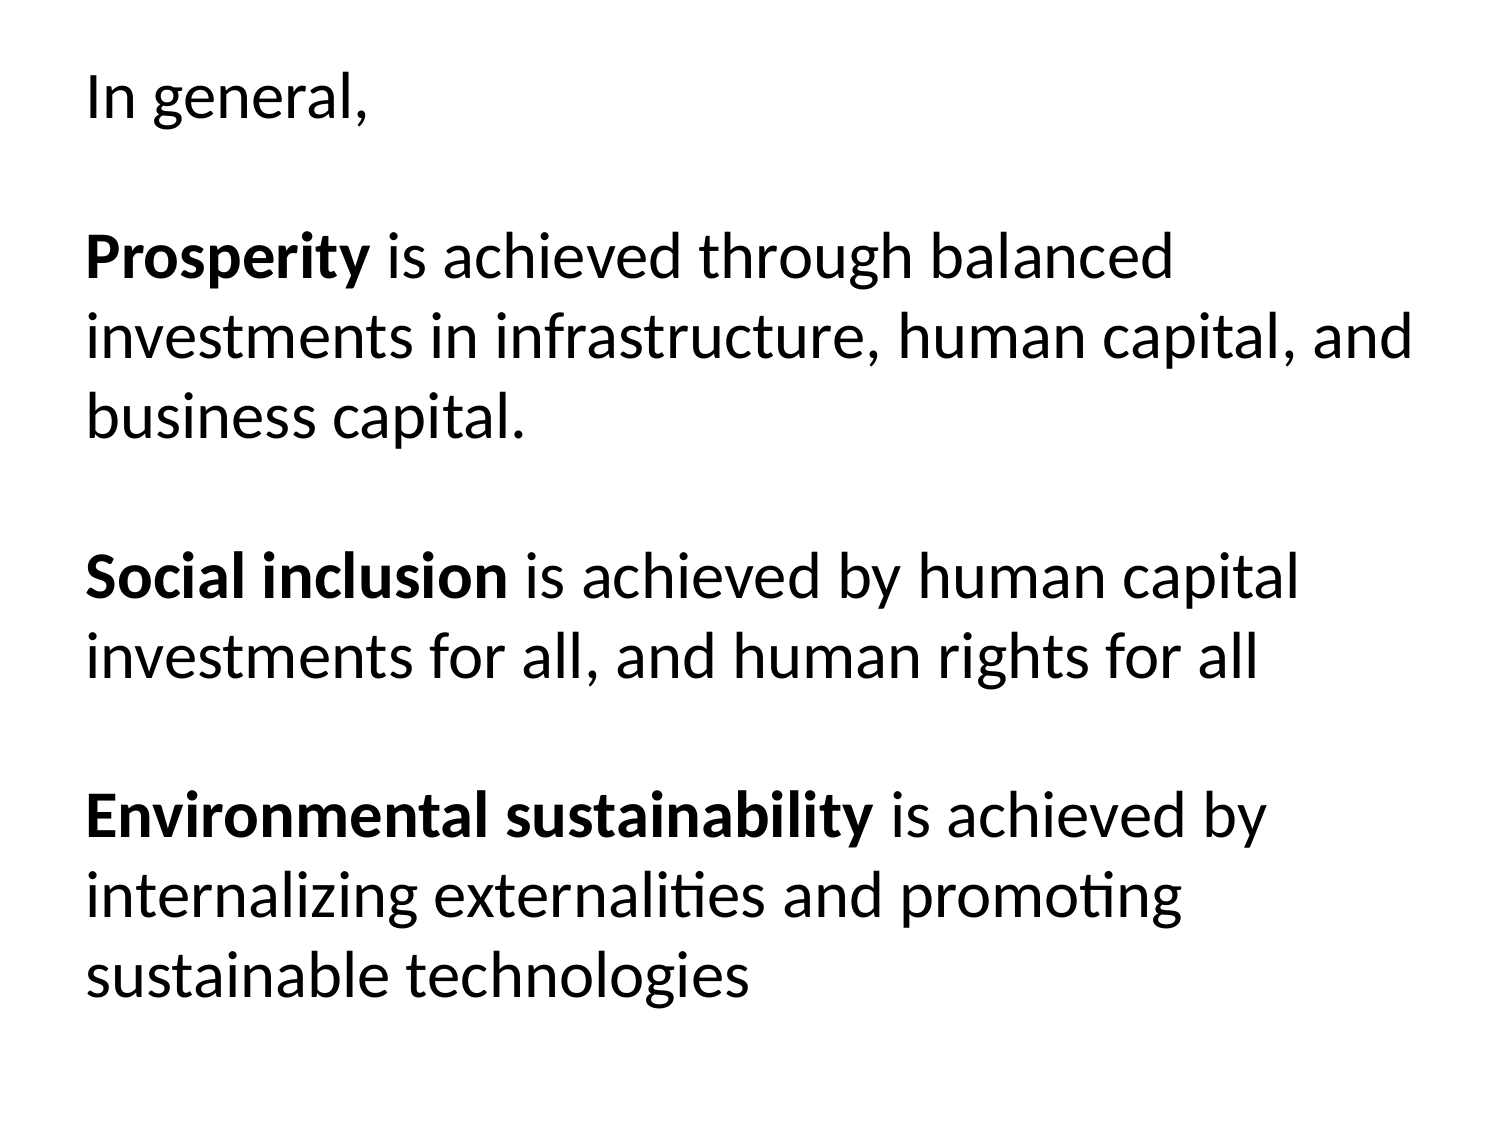

In general,

Prosperity is achieved through balanced investments in infrastructure, human capital, and business capital.

Social inclusion is achieved by human capital investments for all, and human rights for all

Environmental sustainability is achieved by internalizing externalities and promoting sustainable technologies